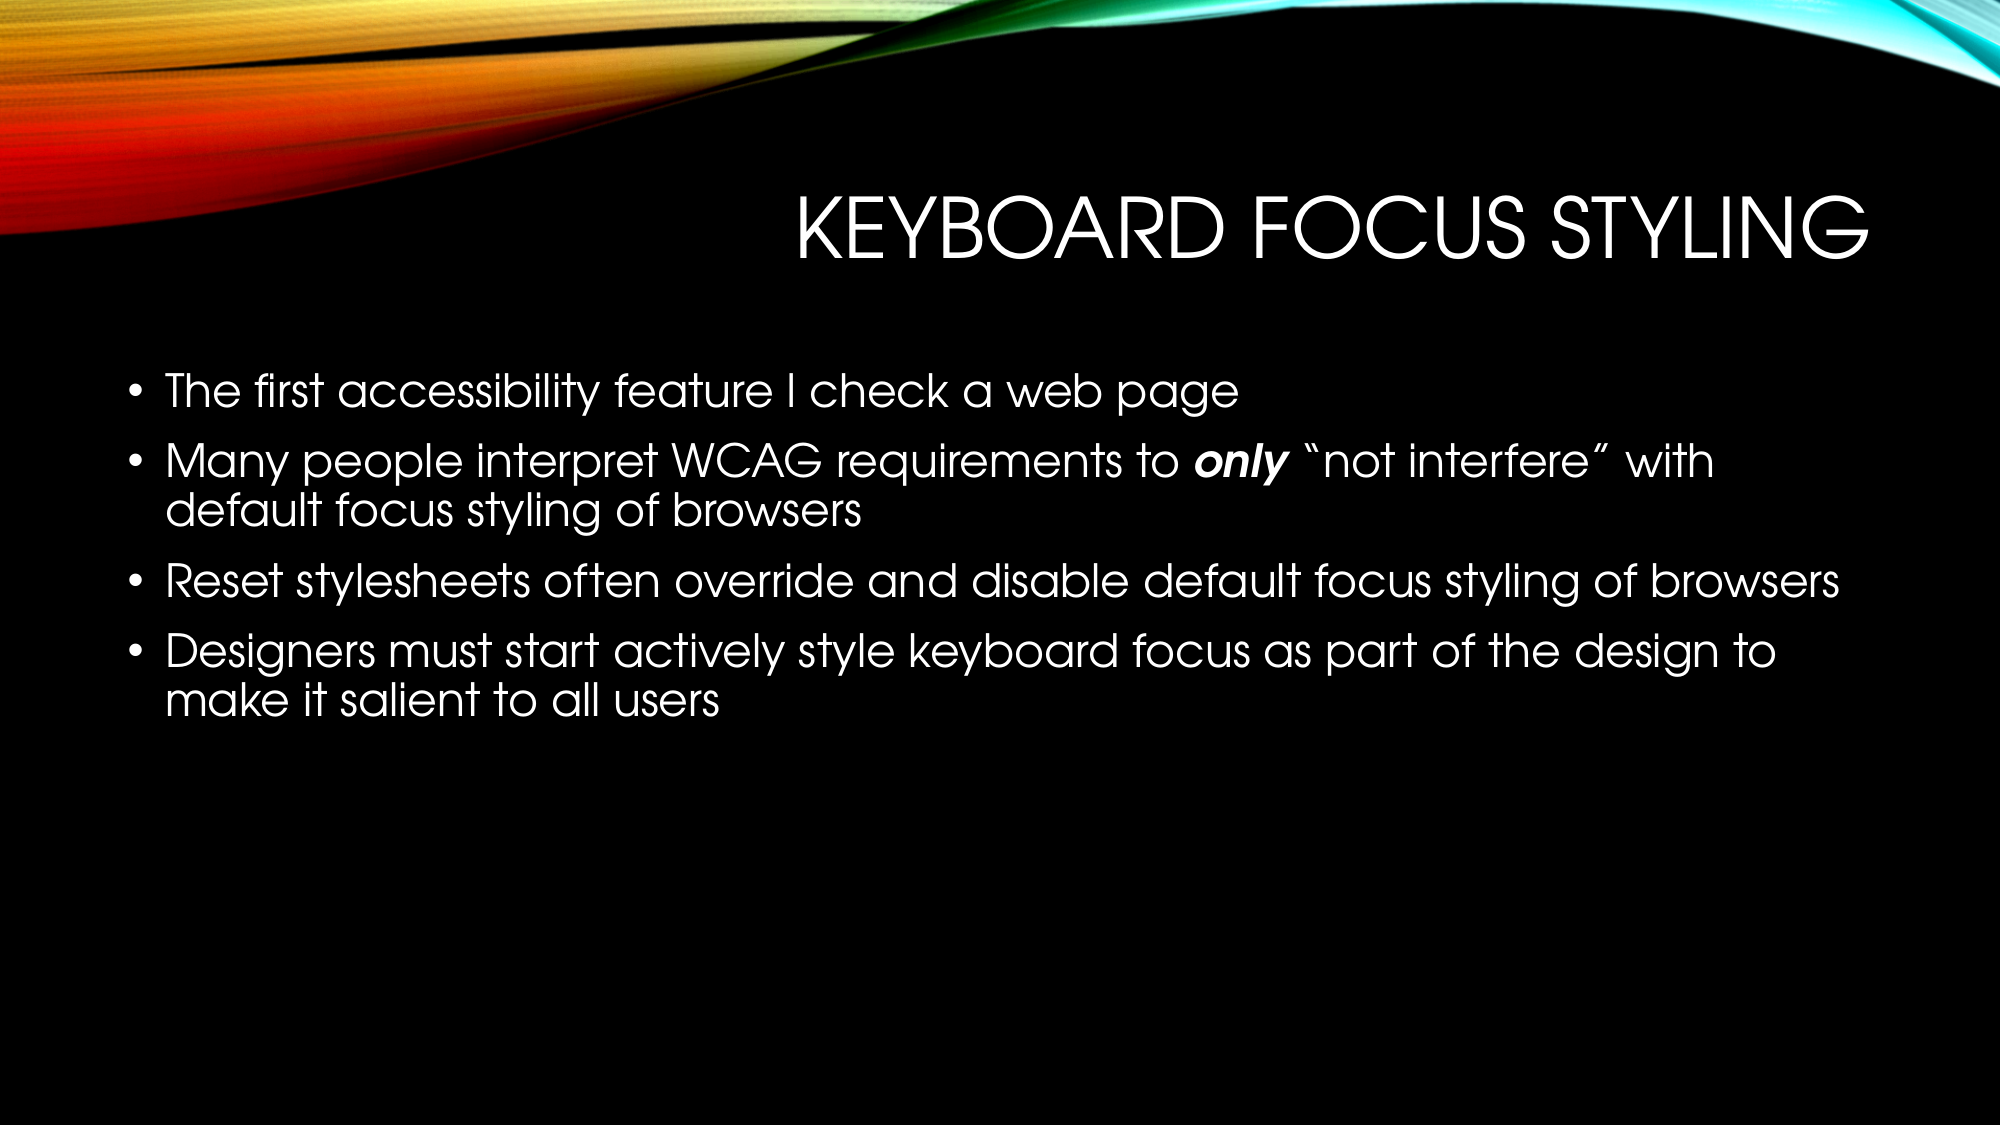

# Keyboard Focus Styling
The first accessibility feature I check a web page
Many people interpret WCAG requirements to only “not interfere” with default focus styling of browsers
Reset stylesheets often override and disable default focus styling of browsers
Designers must start actively style keyboard focus as part of the design to make it salient to all users